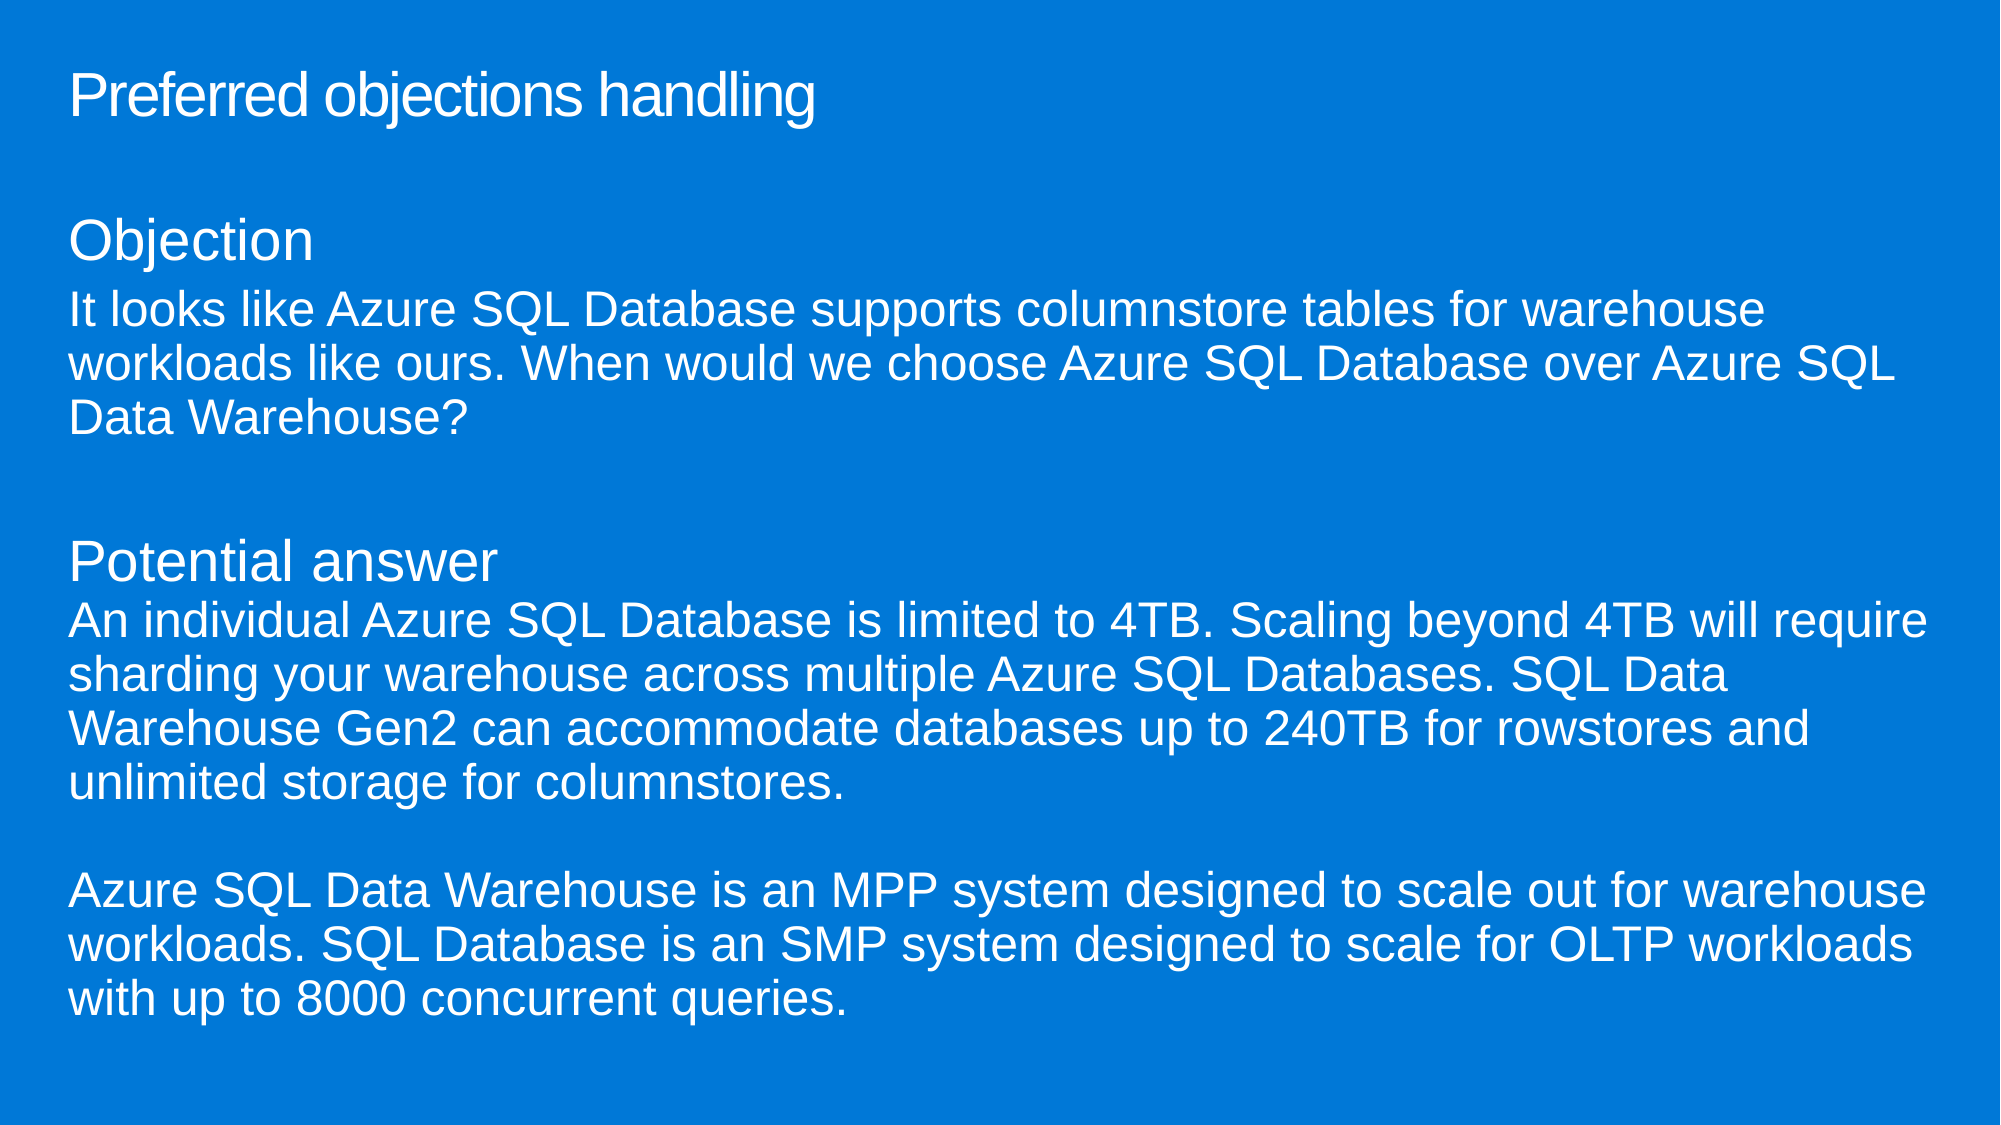

# Preferred objections handling
Objection
It looks like Azure SQL Database supports columnstore tables for warehouse workloads like ours. When would we choose Azure SQL Database over Azure SQL Data Warehouse?

Potential answer
An individual Azure SQL Database is limited to 4TB. Scaling beyond 4TB will require sharding your warehouse across multiple Azure SQL Databases. SQL Data Warehouse Gen2 can accommodate databases up to 240TB for rowstores and unlimited storage for columnstores.

Azure SQL Data Warehouse is an MPP system designed to scale out for warehouse workloads. SQL Database is an SMP system designed to scale for OLTP workloads with up to 8000 concurrent queries.